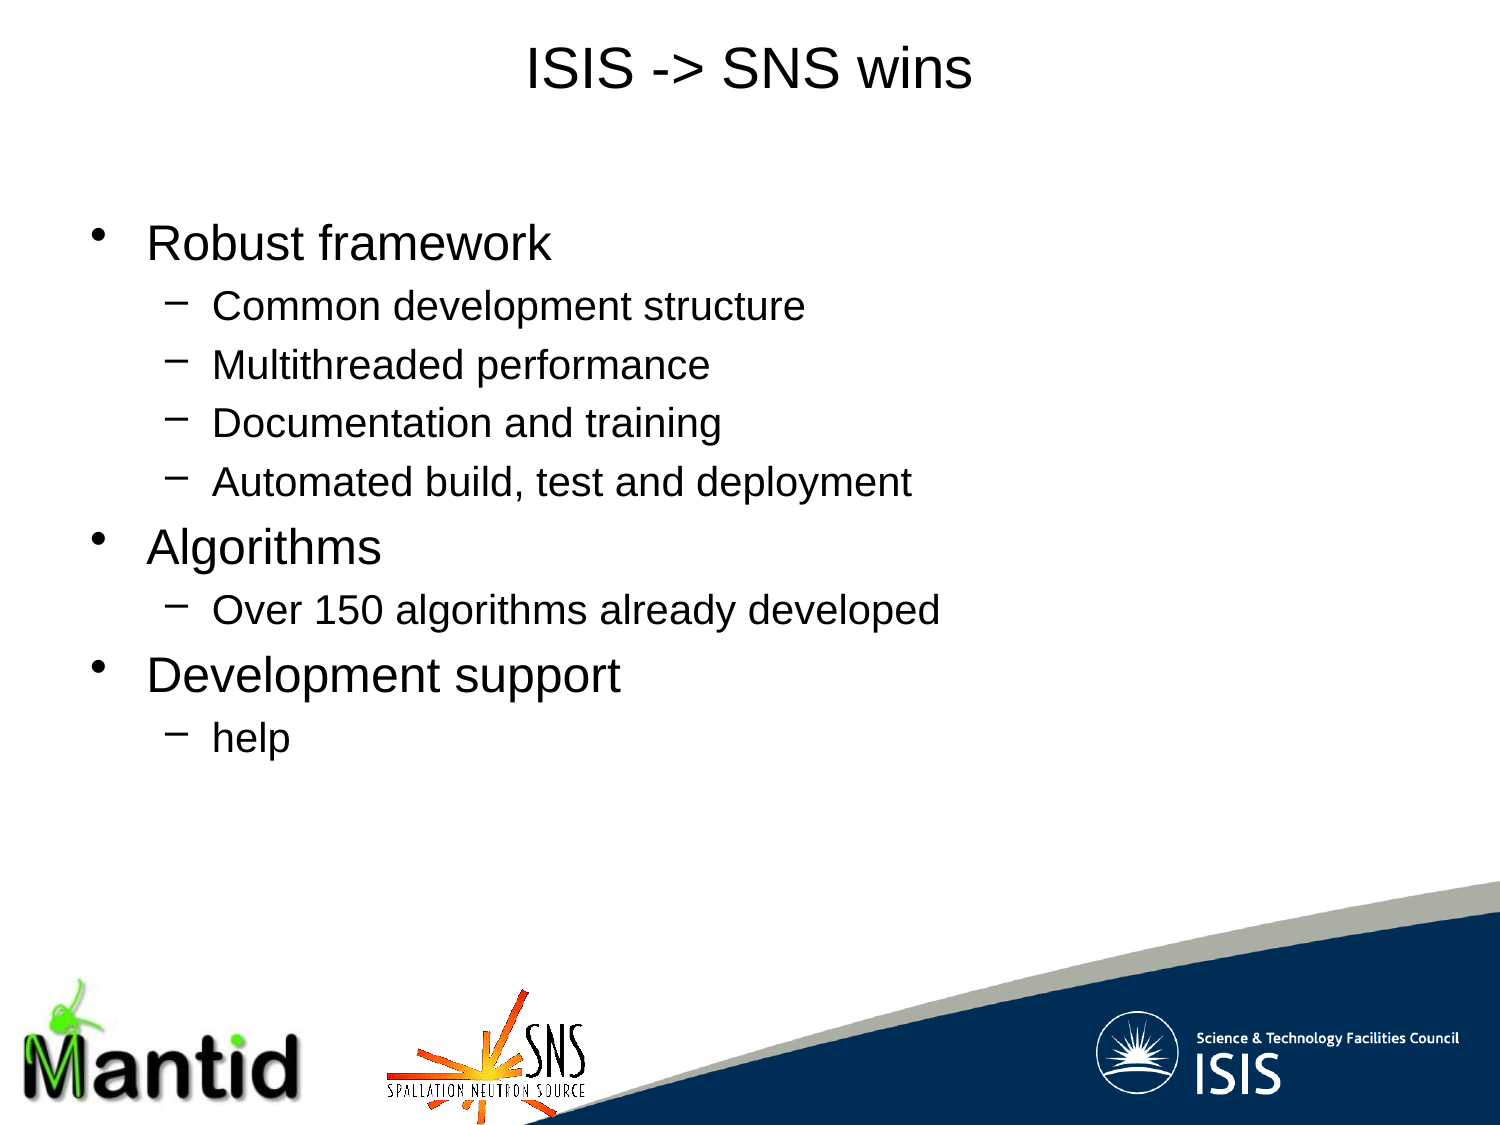

# ISIS -> SNS wins
Robust framework
Common development structure
Multithreaded performance
Documentation and training
Automated build, test and deployment
Algorithms
Over 150 algorithms already developed
Development support
help